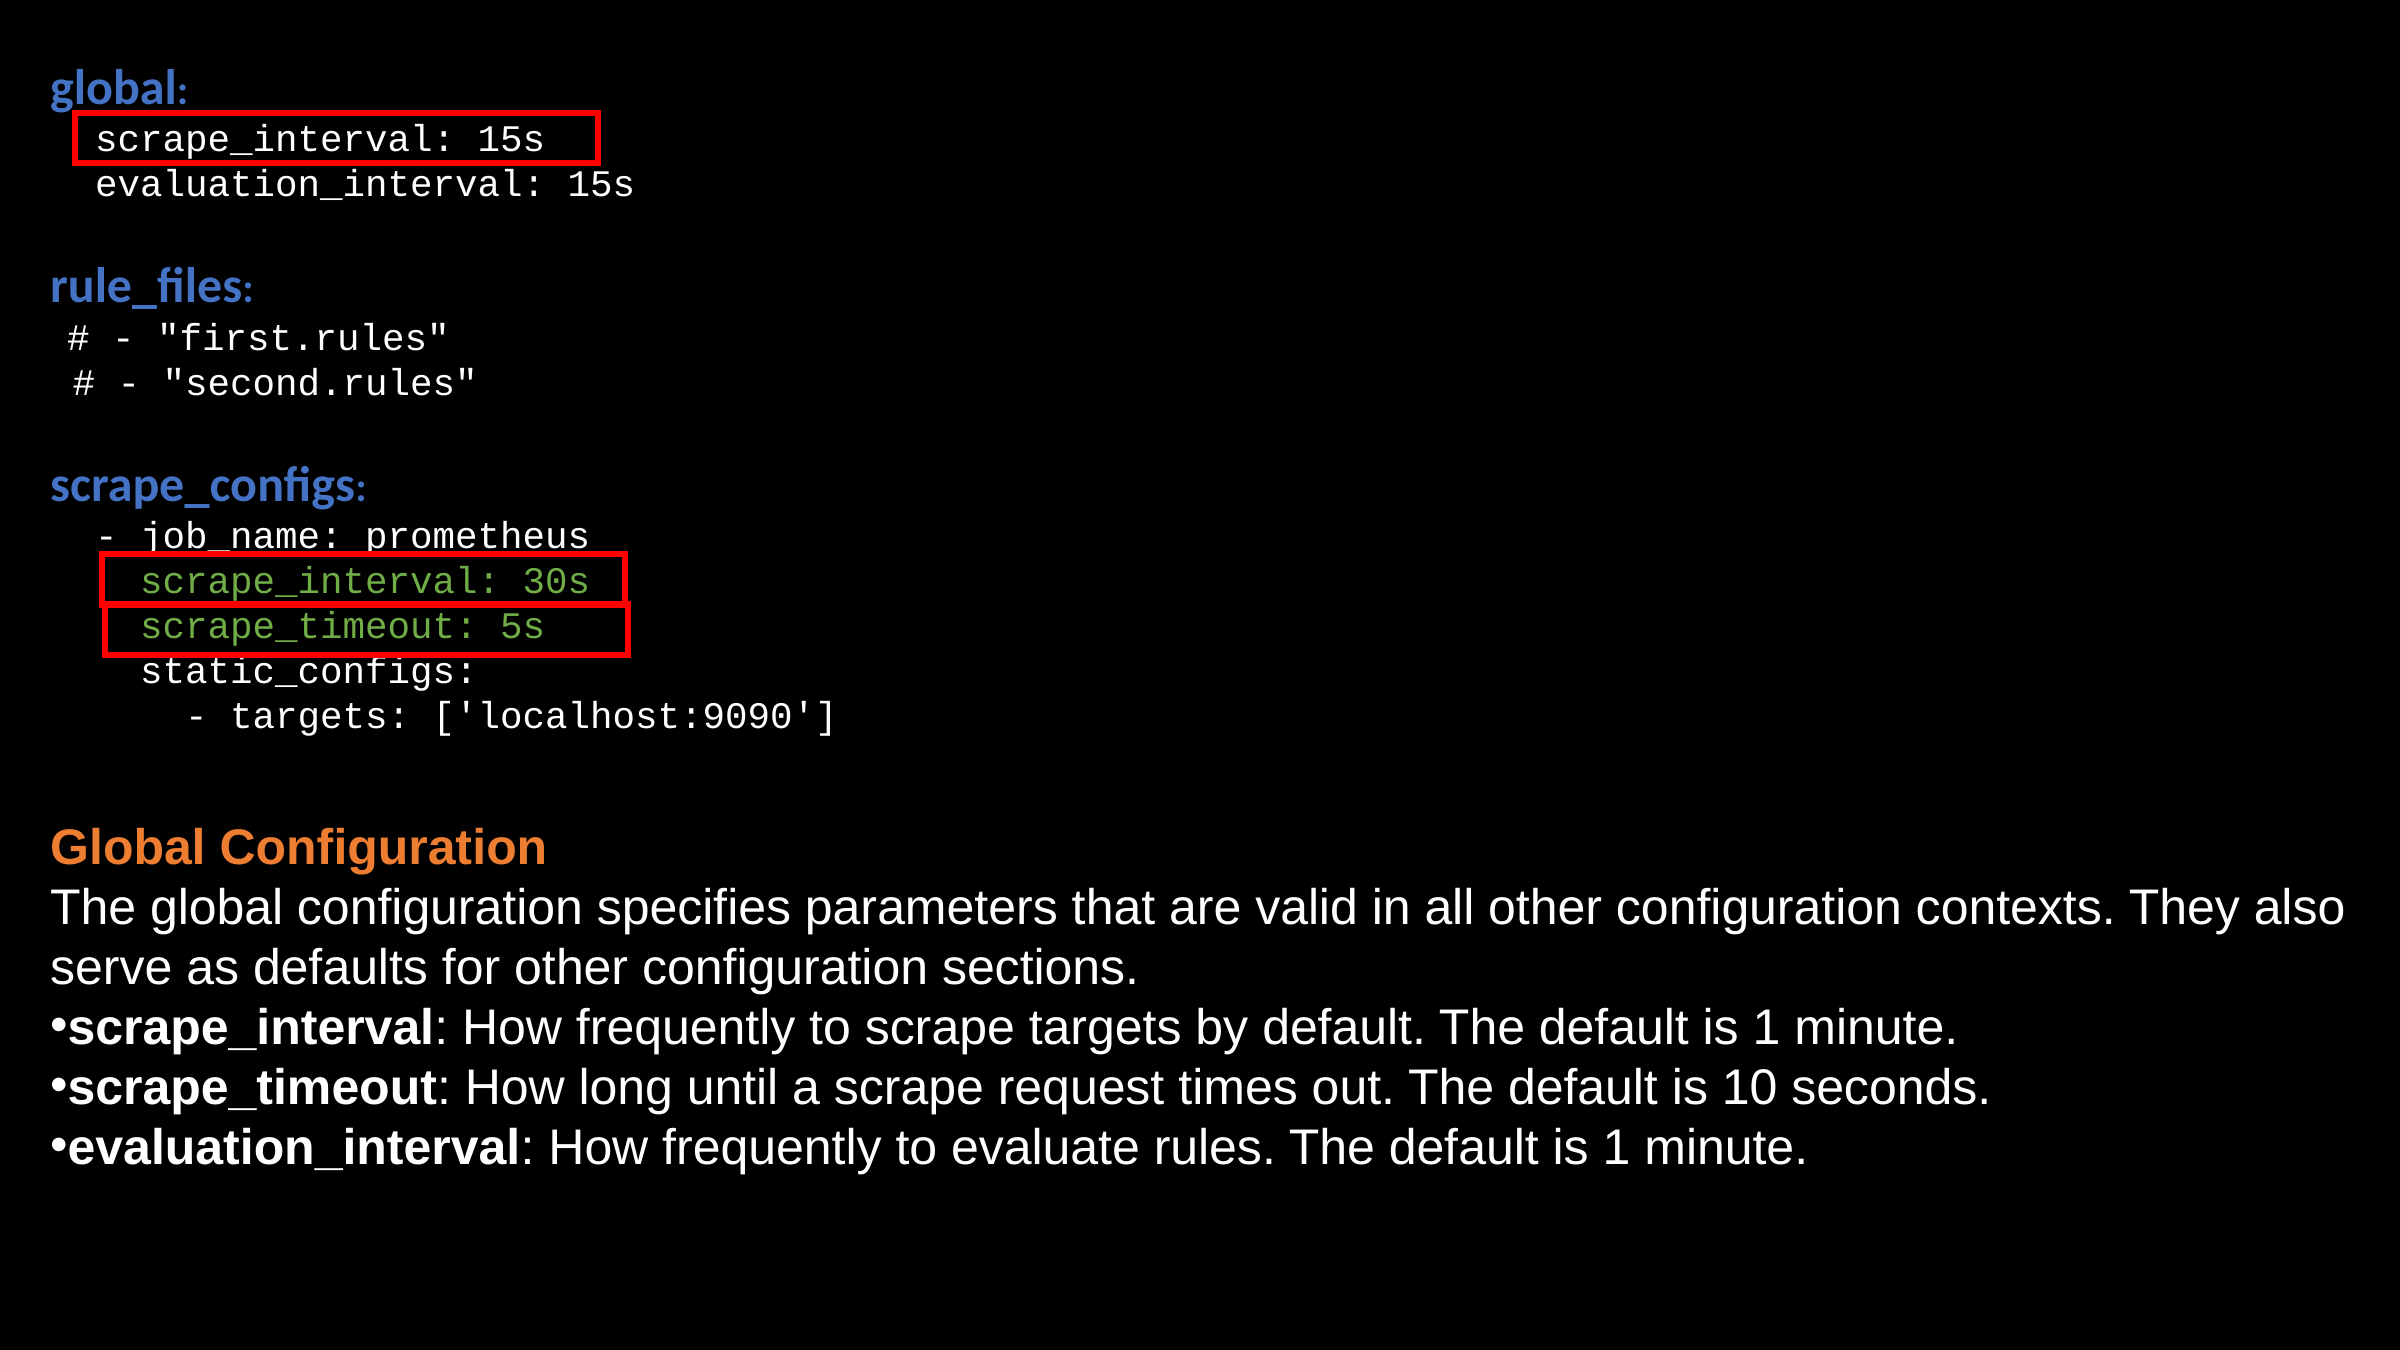

global:
  scrape_interval: 15s
  evaluation_interval: 15s

rule_files:
  # - "first.rules"
 # - "second.rules"
scrape_configs:
  - job_name: prometheus
    scrape_interval: 30s
    scrape_timeout: 5s
    static_configs:
      - targets: ['localhost:9090']

Global Configuration
The global configuration specifies parameters that are valid in all other configuration contexts. They also serve as defaults for other configuration sections.
scrape_interval: How frequently to scrape targets by default. The default is 1 minute.
scrape_timeout: How long until a scrape request times out. The default is 10 seconds.
evaluation_interval: How frequently to evaluate rules. The default is 1 minute.